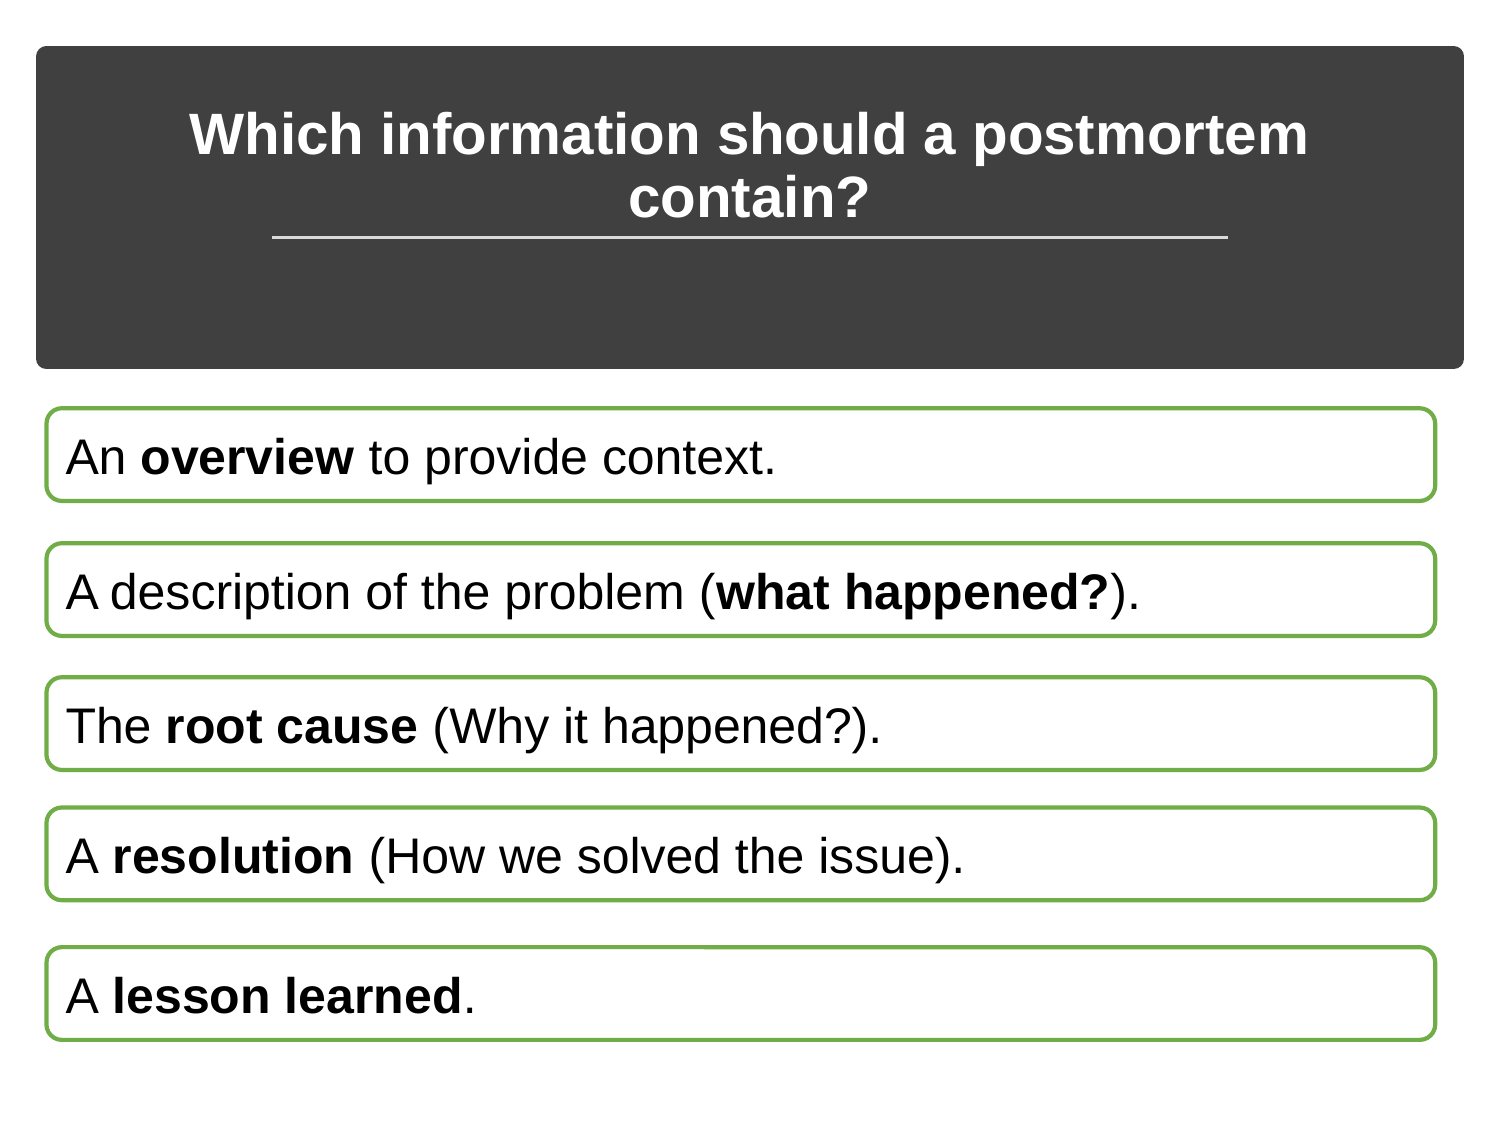

# Which information should a postmortem contain?
An overview to provide context.

A description of the problem (what happened?).
The root cause (Why it happened?).
A resolution (How we solved the issue).
A lesson learned.